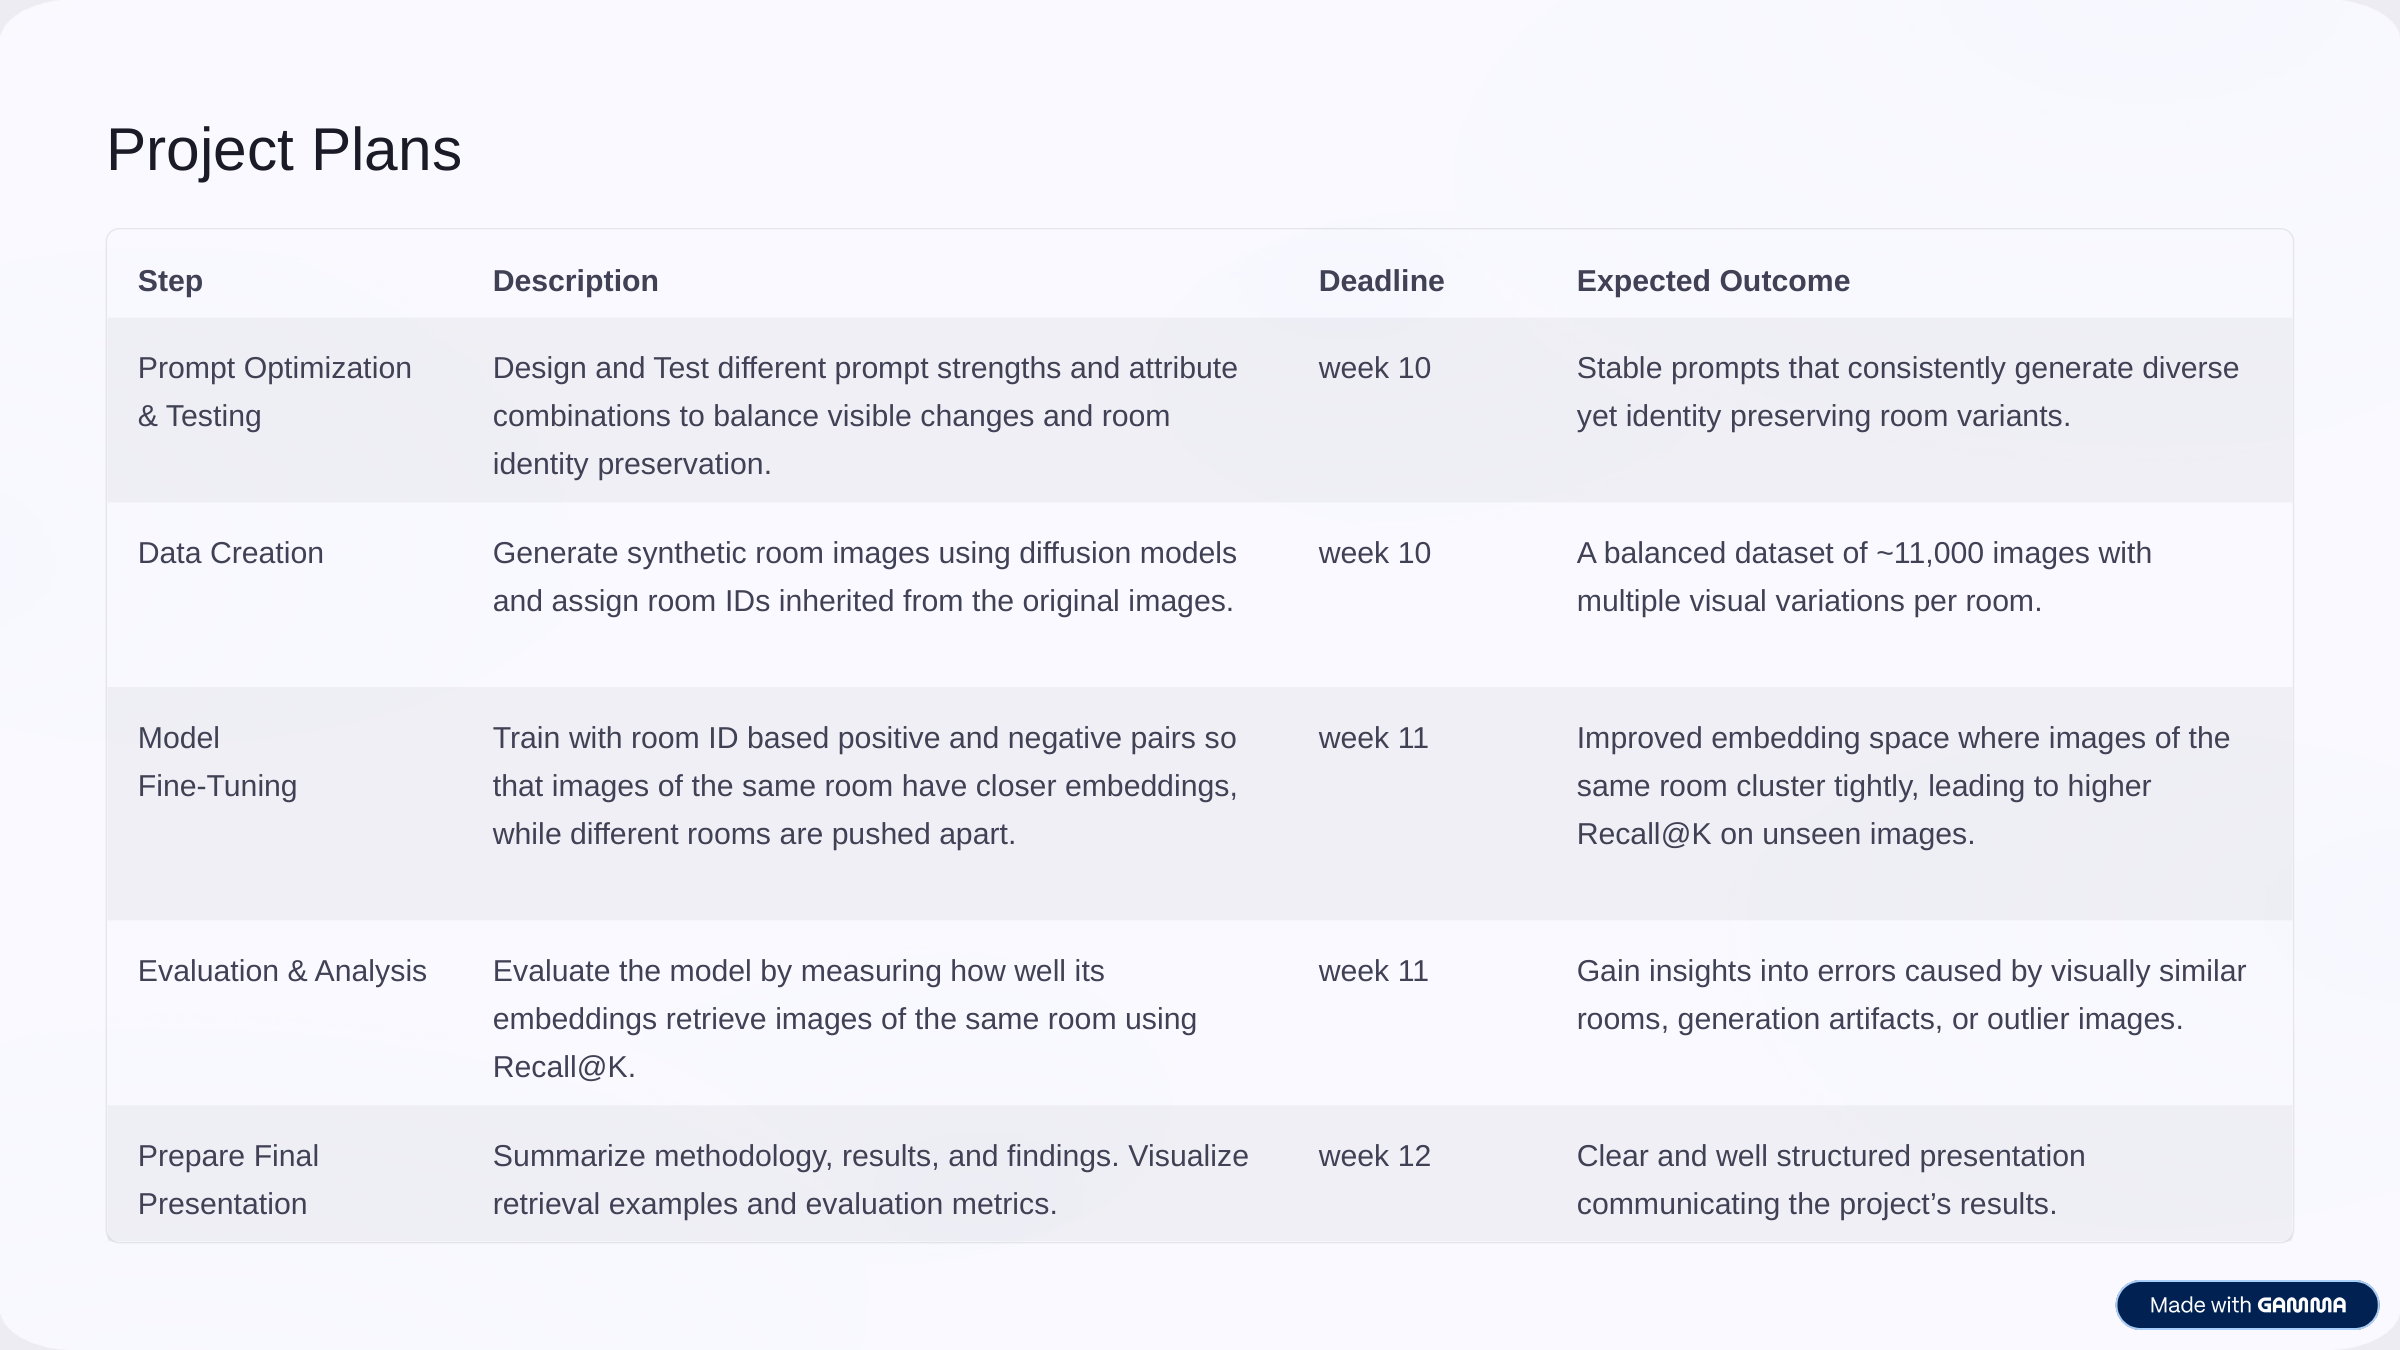

Project Plans

Step
Description
Deadline
Expected Outcome

Prompt Optimization & Testing
Design and Test different prompt strengths and attribute combinations to balance visible changes and room identity preservation.
week 10
Stable prompts that consistently generate diverse yet identity preserving room variants.

Data Creation
Generate synthetic room images using diffusion models and assign room IDs inherited from the original images.
week 10
A balanced dataset of ~11,000 images with multiple visual variations per room.

Model
Fine-Tuning
Train with room ID based positive and negative pairs so that images of the same room have closer embeddings, while different rooms are pushed apart.
week 11
Improved embedding space where images of the same room cluster tightly, leading to higher Recall@K on unseen images.

Evaluation & Analysis
Evaluate the model by measuring how well its embeddings retrieve images of the same room using Recall@K.
week 11
Gain insights into errors caused by visually similar rooms, generation artifacts, or outlier images.

Prepare Final Presentation
Summarize methodology, results, and findings. Visualize retrieval examples and evaluation metrics.
week 12
Clear and well structured presentation communicating the project’s results.